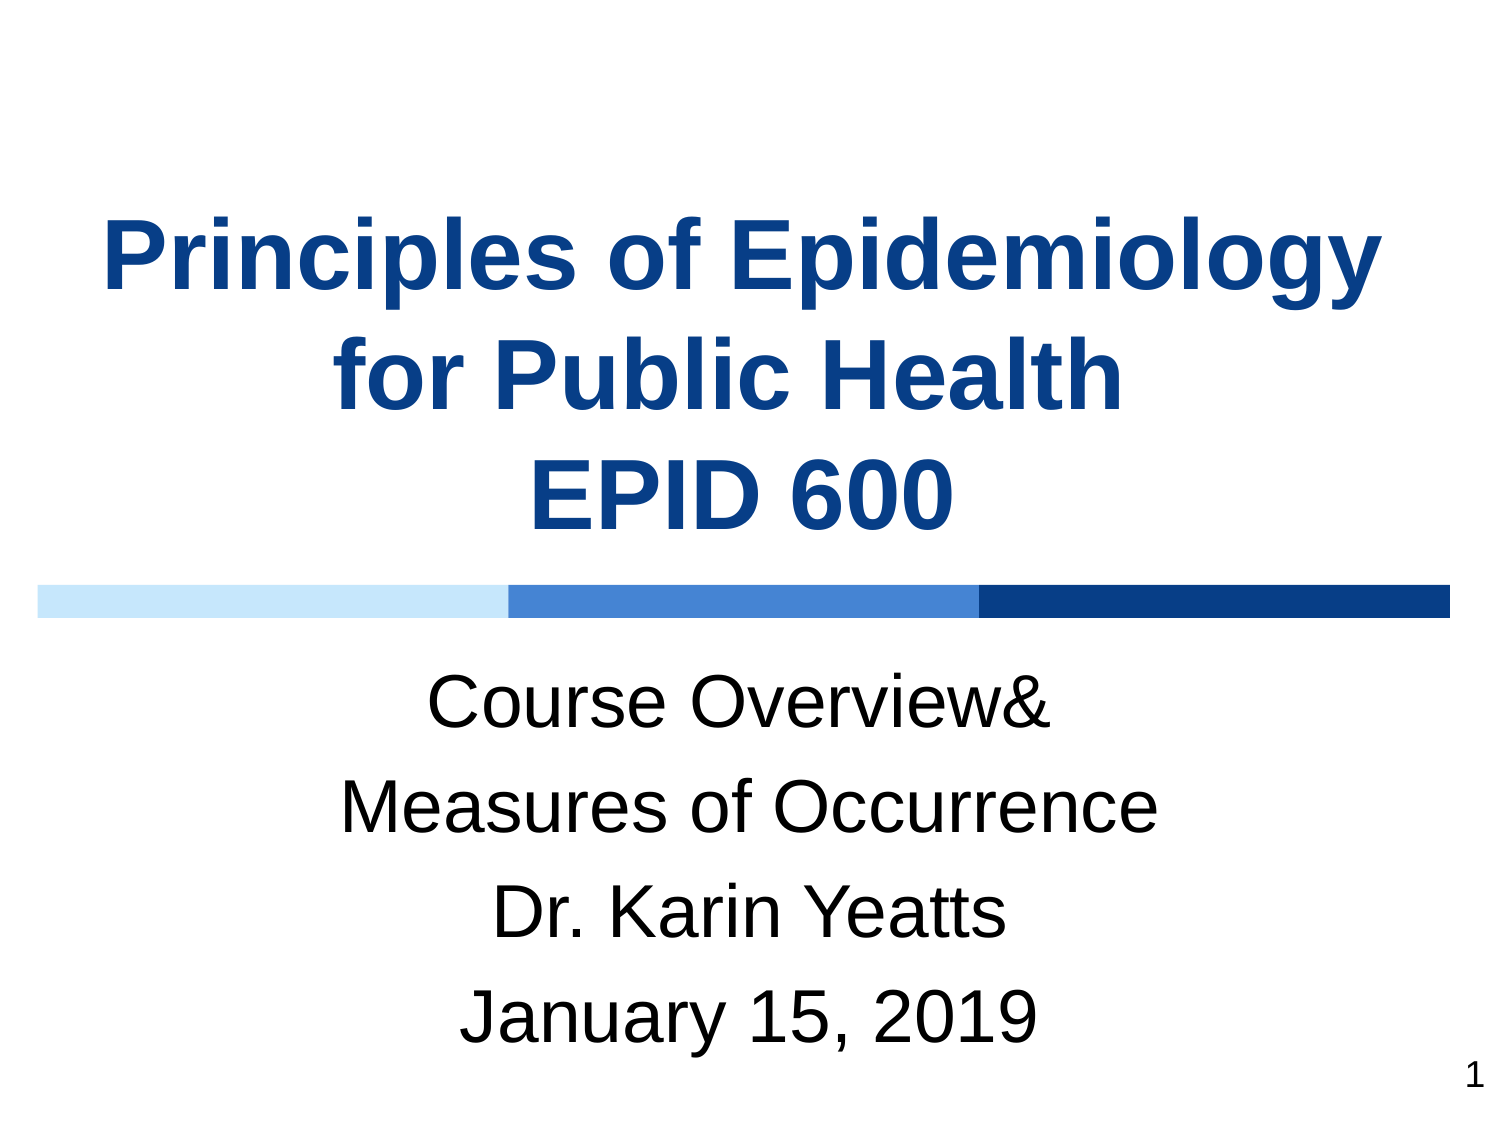

# Principles of Epidemiology for Public Health EPID 600
Course Overview&
Measures of Occurrence
Dr. Karin Yeatts
January 15, 2019
1